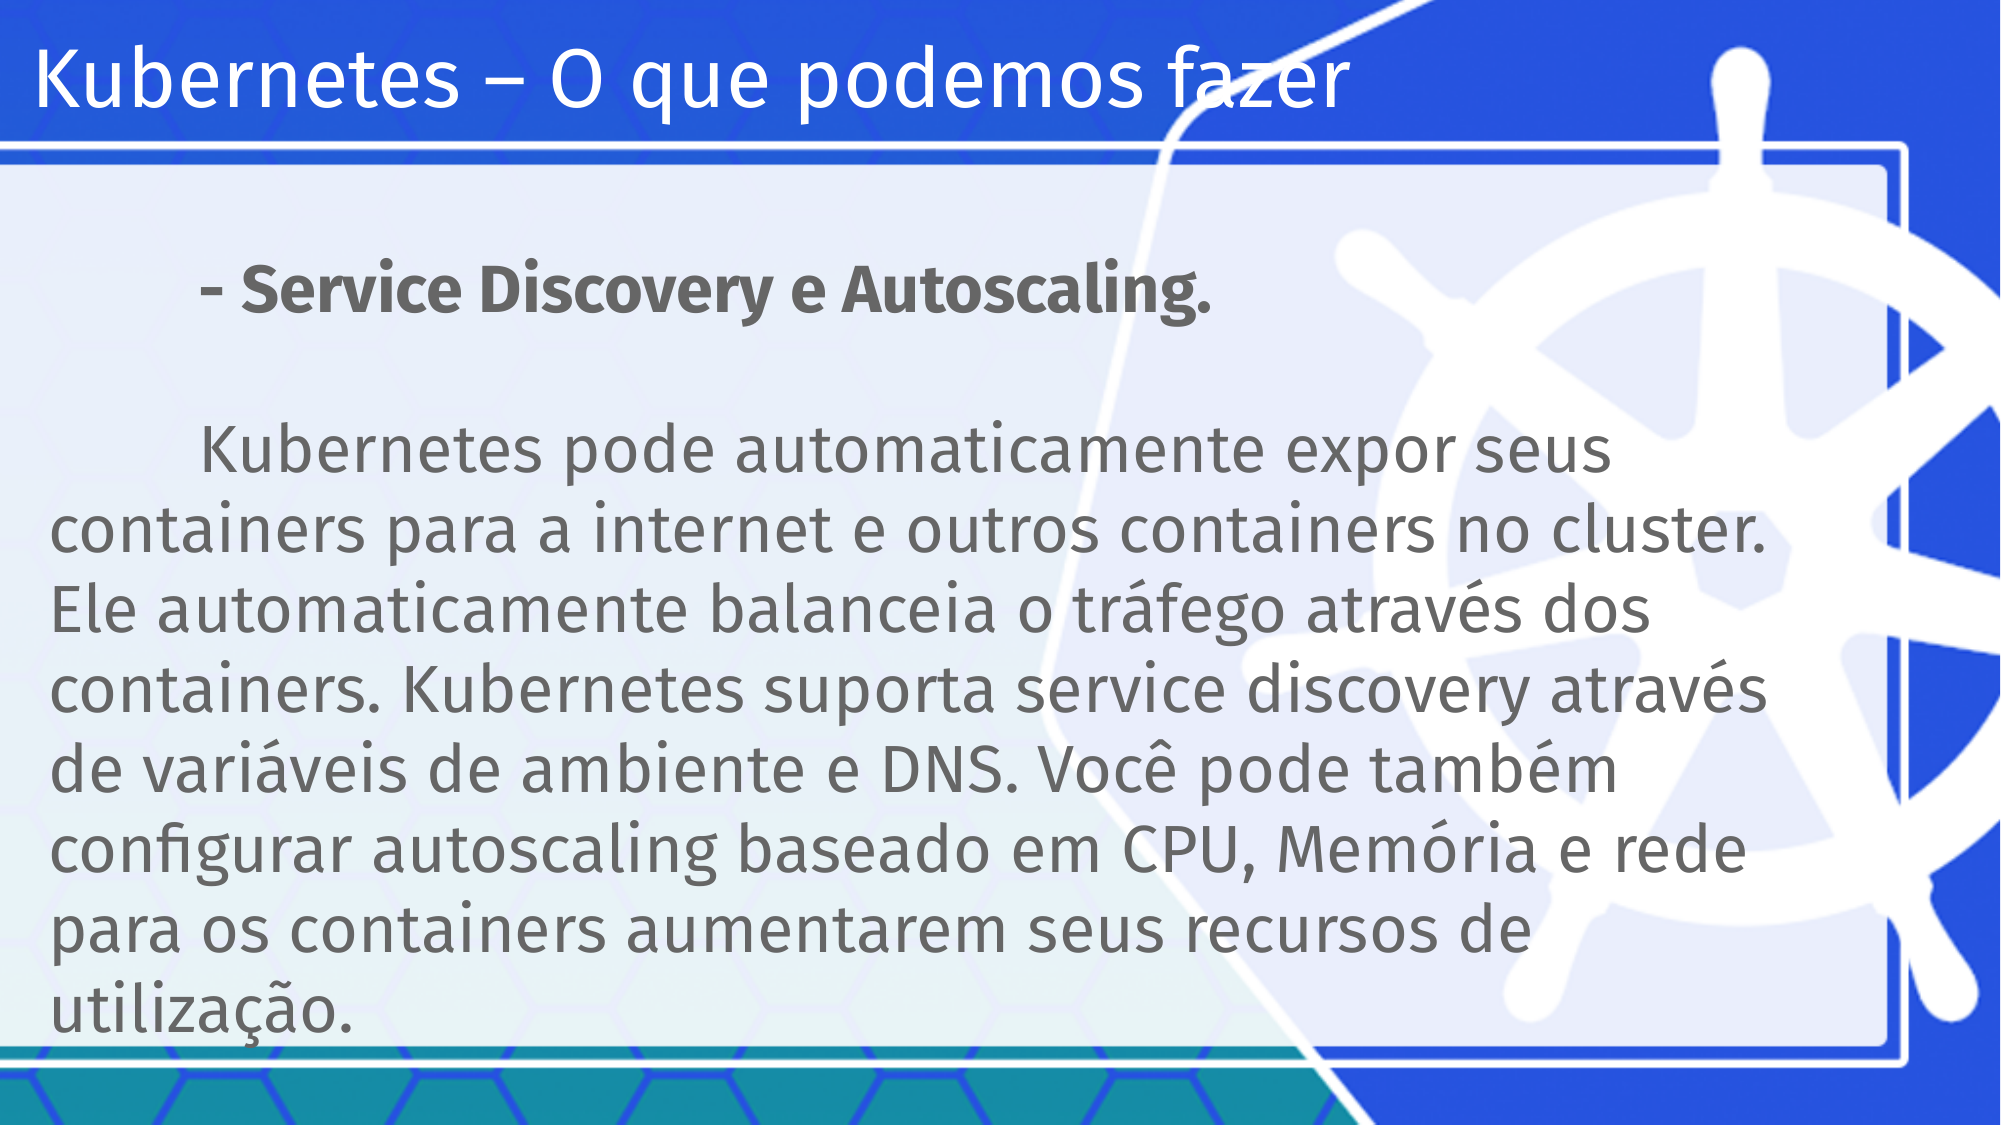

Kubernetes – O que podemos fazer
	- Service Discovery e Autoscaling.

	Kubernetes pode automaticamente expor seus containers para a internet e outros containers no cluster. Ele automaticamente balanceia o tráfego através dos containers. Kubernetes suporta service discovery através de variáveis de ambiente e DNS. Você pode também configurar autoscaling baseado em CPU, Memória e rede para os containers aumentarem seus recursos de utilização.